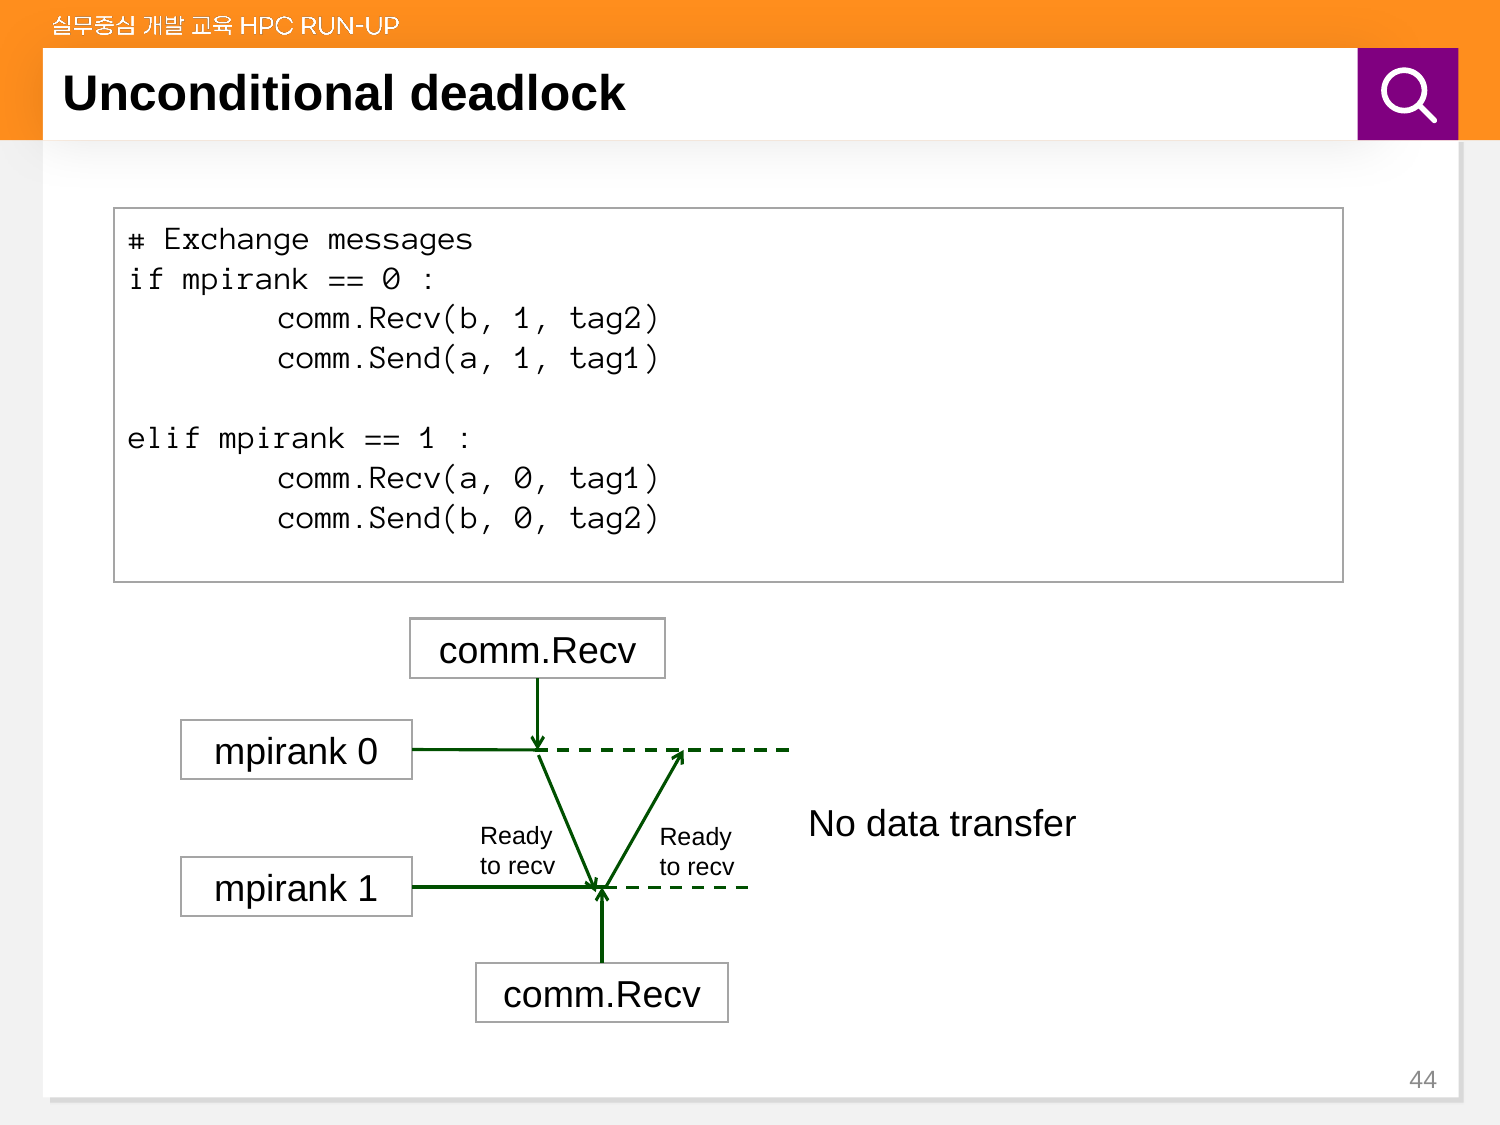

# Unconditional deadlock
# Exchange messages
if mpirank == 0 :
	comm.Recv(b, 1, tag2)
	comm.Send(a, 1, tag1)

elif mpirank == 1 :
	comm.Recv(a, 0, tag1)
	comm.Send(b, 0, tag2)

comm.Recv
mpirank 0
No data transfer
Ready
to recv
Ready
to recv
mpirank 1
comm.Recv
44